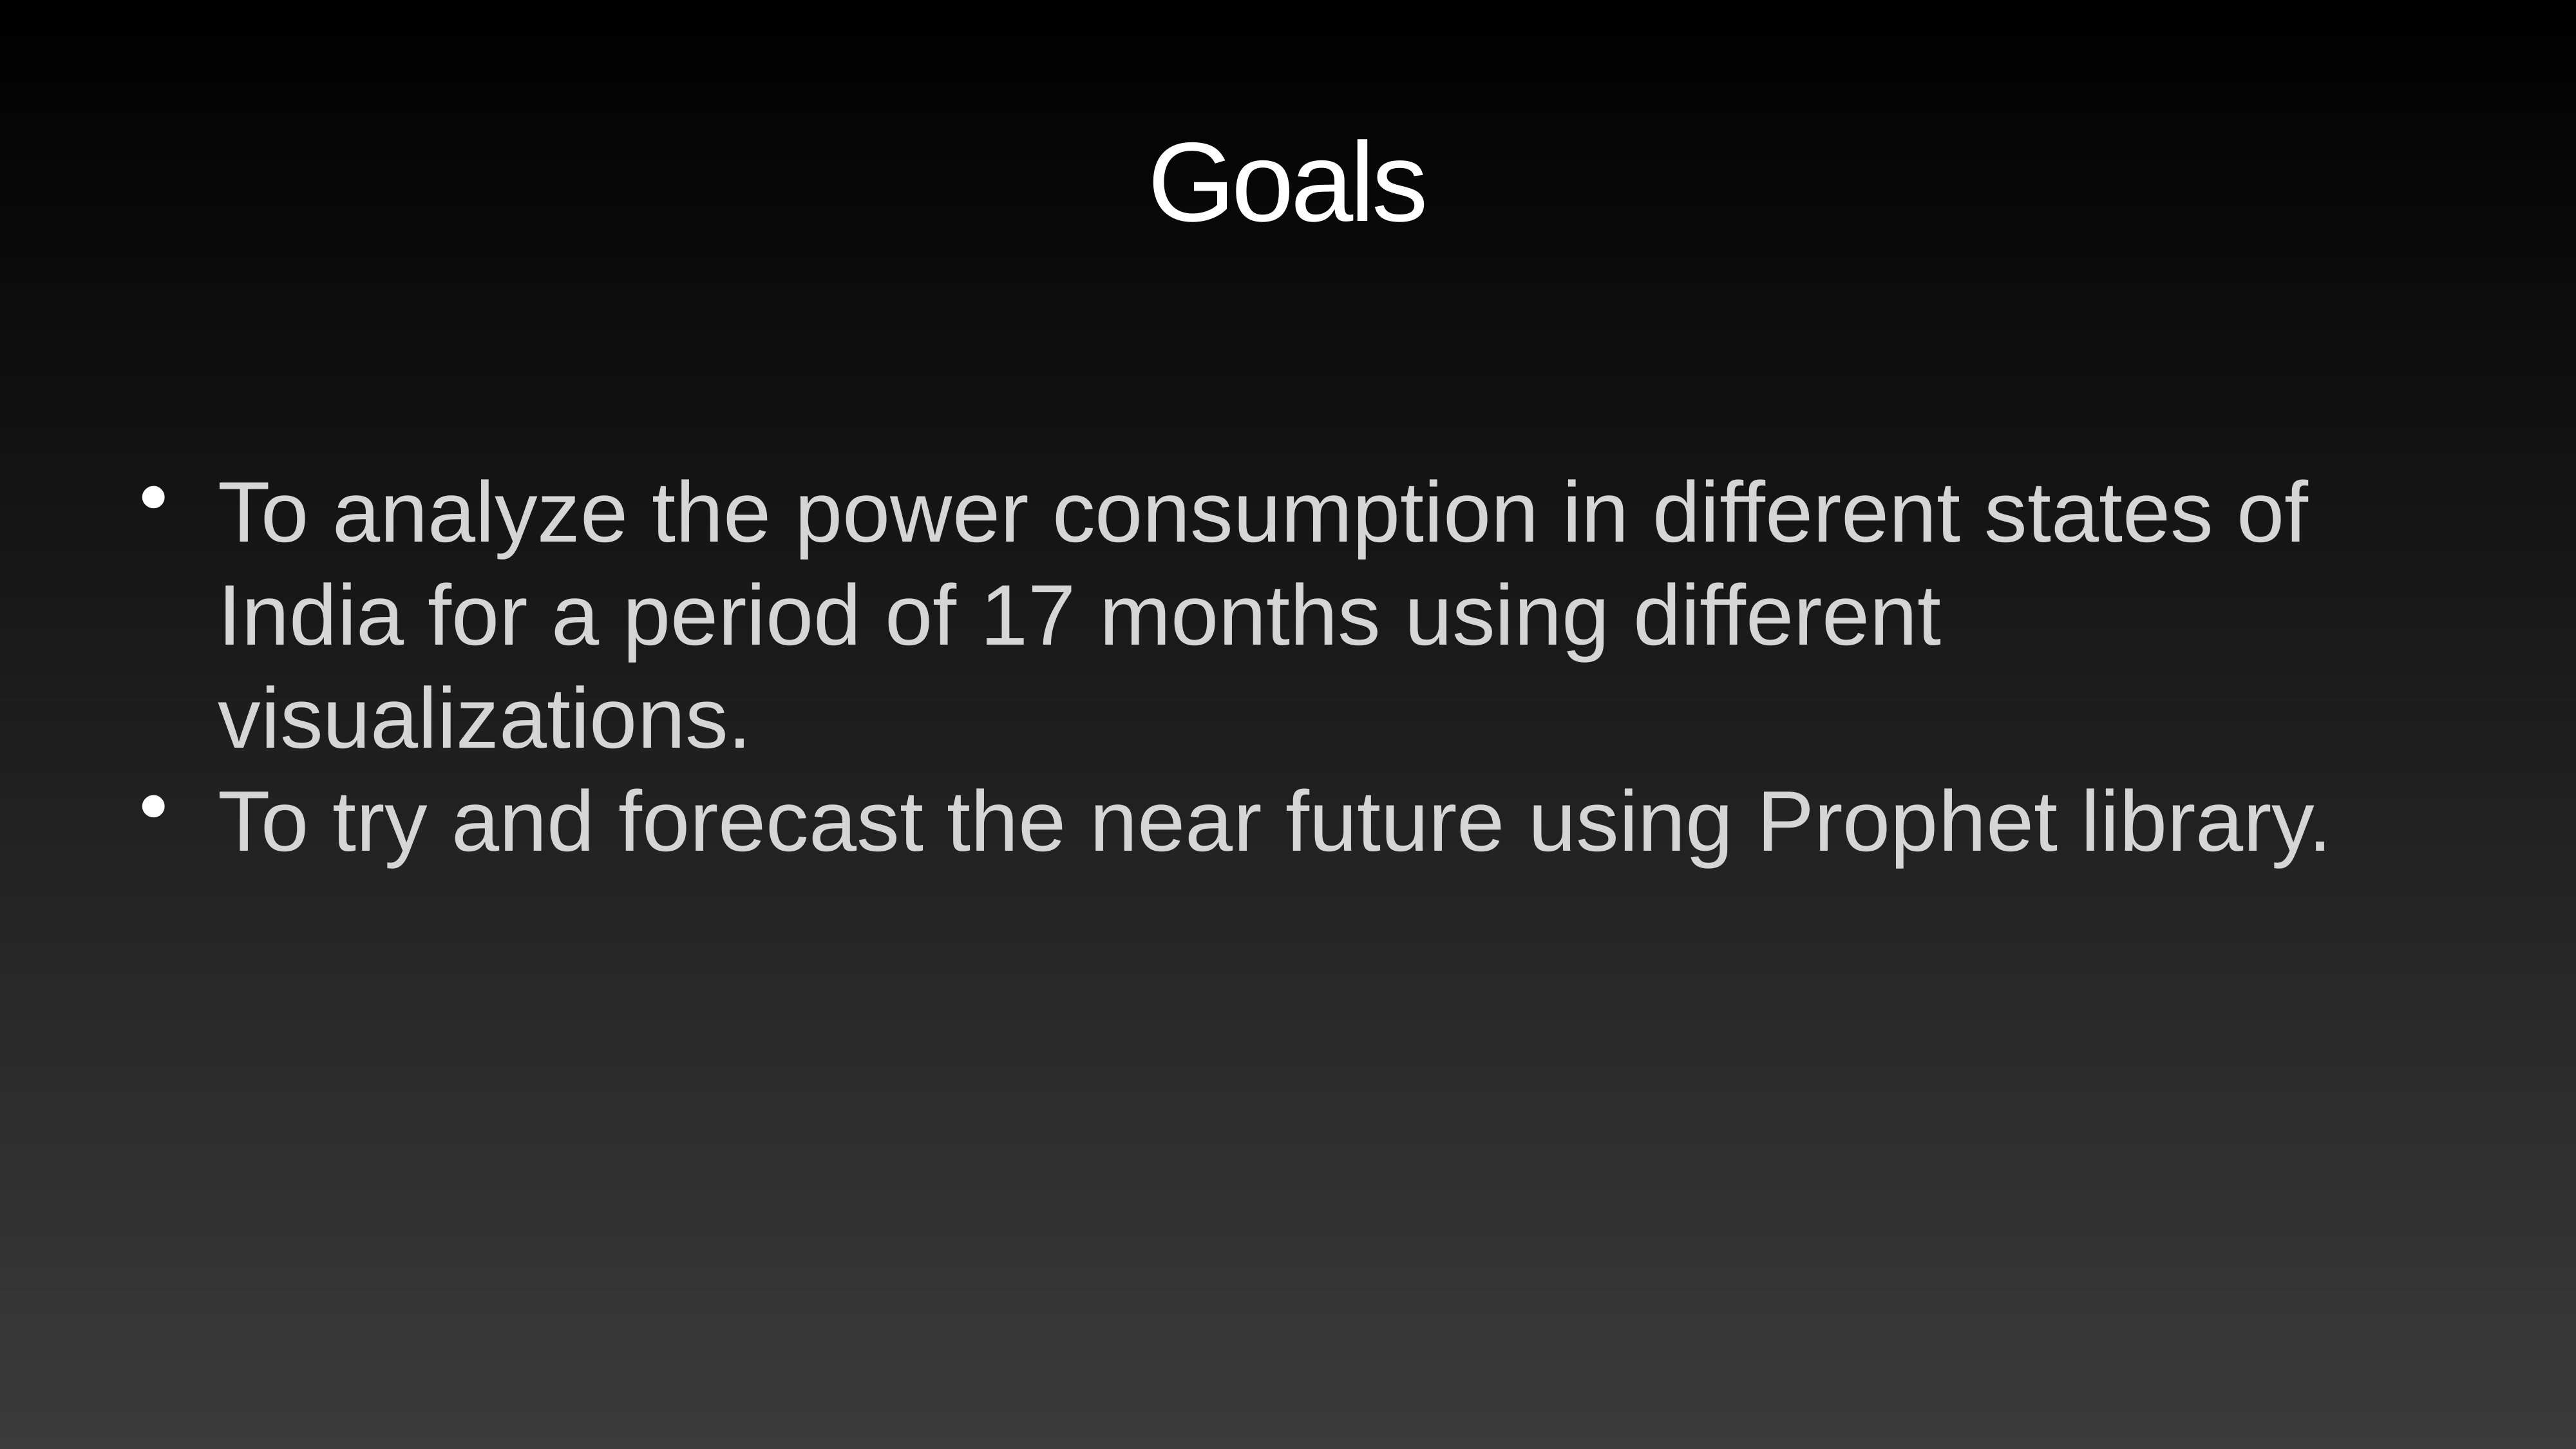

# Goals
To analyze the power consumption in different states of India for a period of 17 months using different visualizations.
To try and forecast the near future using Prophet library.